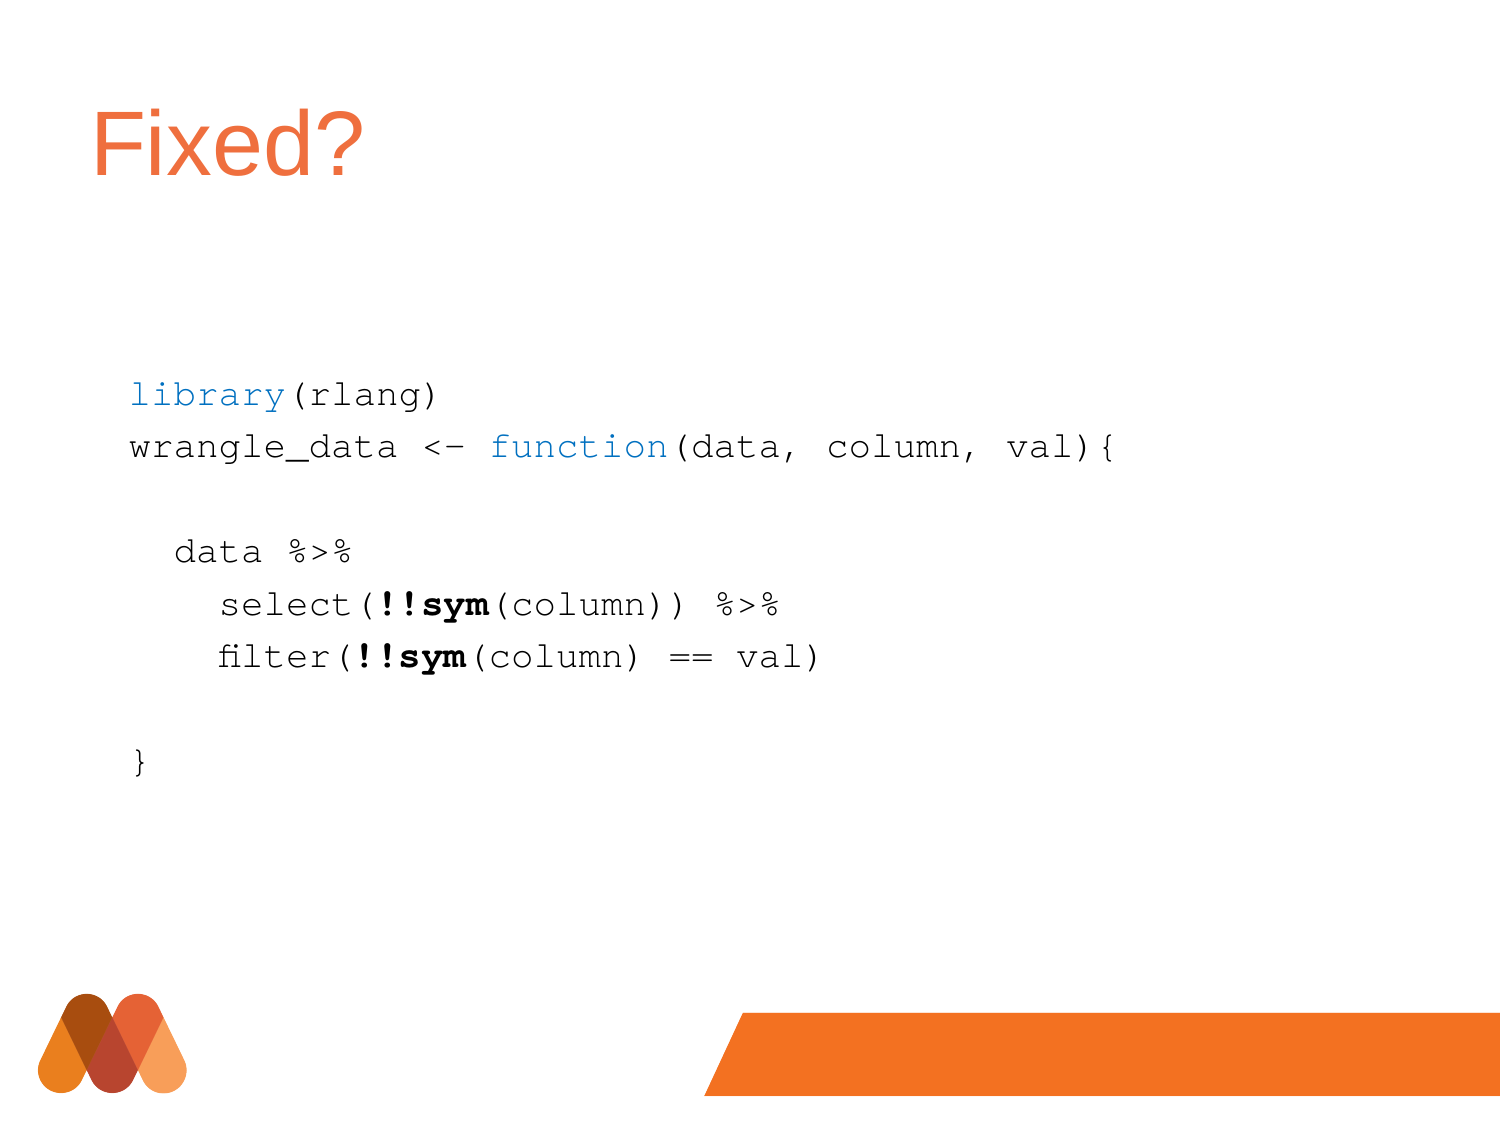

# Fixed?
library(rlang)
wrangle_data <- function(data, column, val){

  data %>%
    select(!!sym(column)) %>%
    filter(!!sym(column) == val)

}